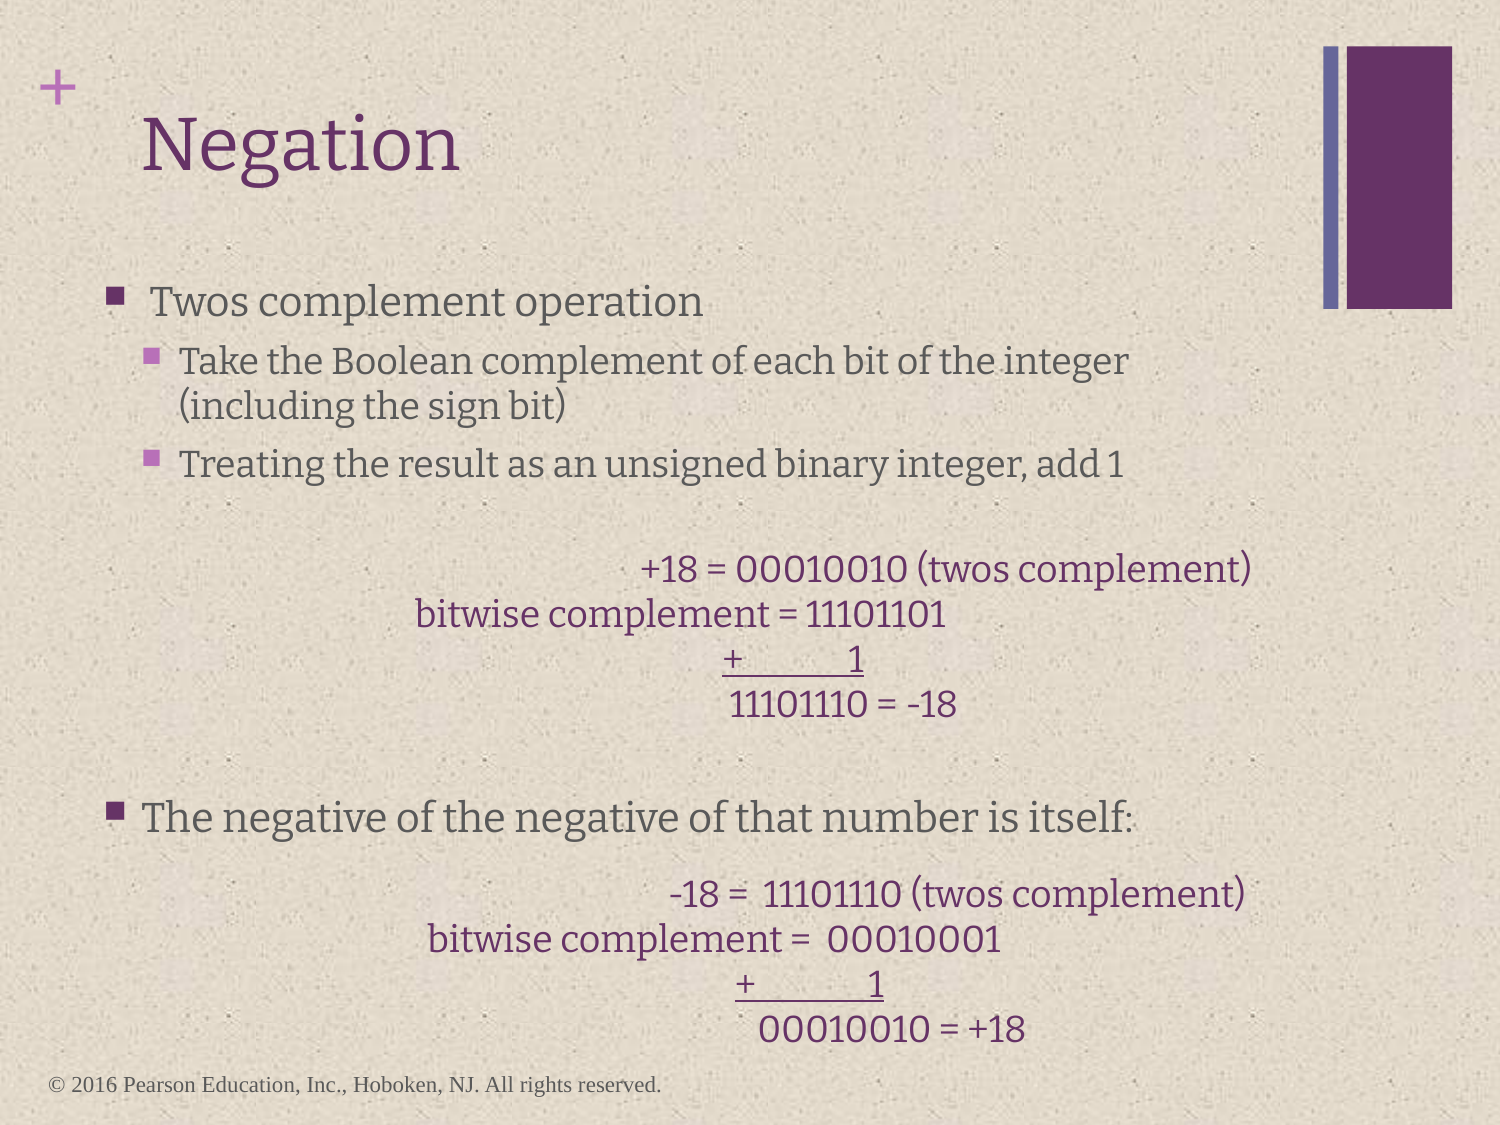

# Negation
 Twos complement operation
Take the Boolean complement of each bit of the integer (including the sign bit)
Treating the result as an unsigned binary integer, add 1

The negative of the negative of that number is itself:
                              +18 = 00010010 (twos complement)
bitwise complement = 11101101
                                         +              1
                                          11101110 = -18
                                -18 =  11101110 (twos complement)
bitwise complement =  00010001
                                         +               1
                                            00010010 = +18
© 2016 Pearson Education, Inc., Hoboken, NJ. All rights reserved.